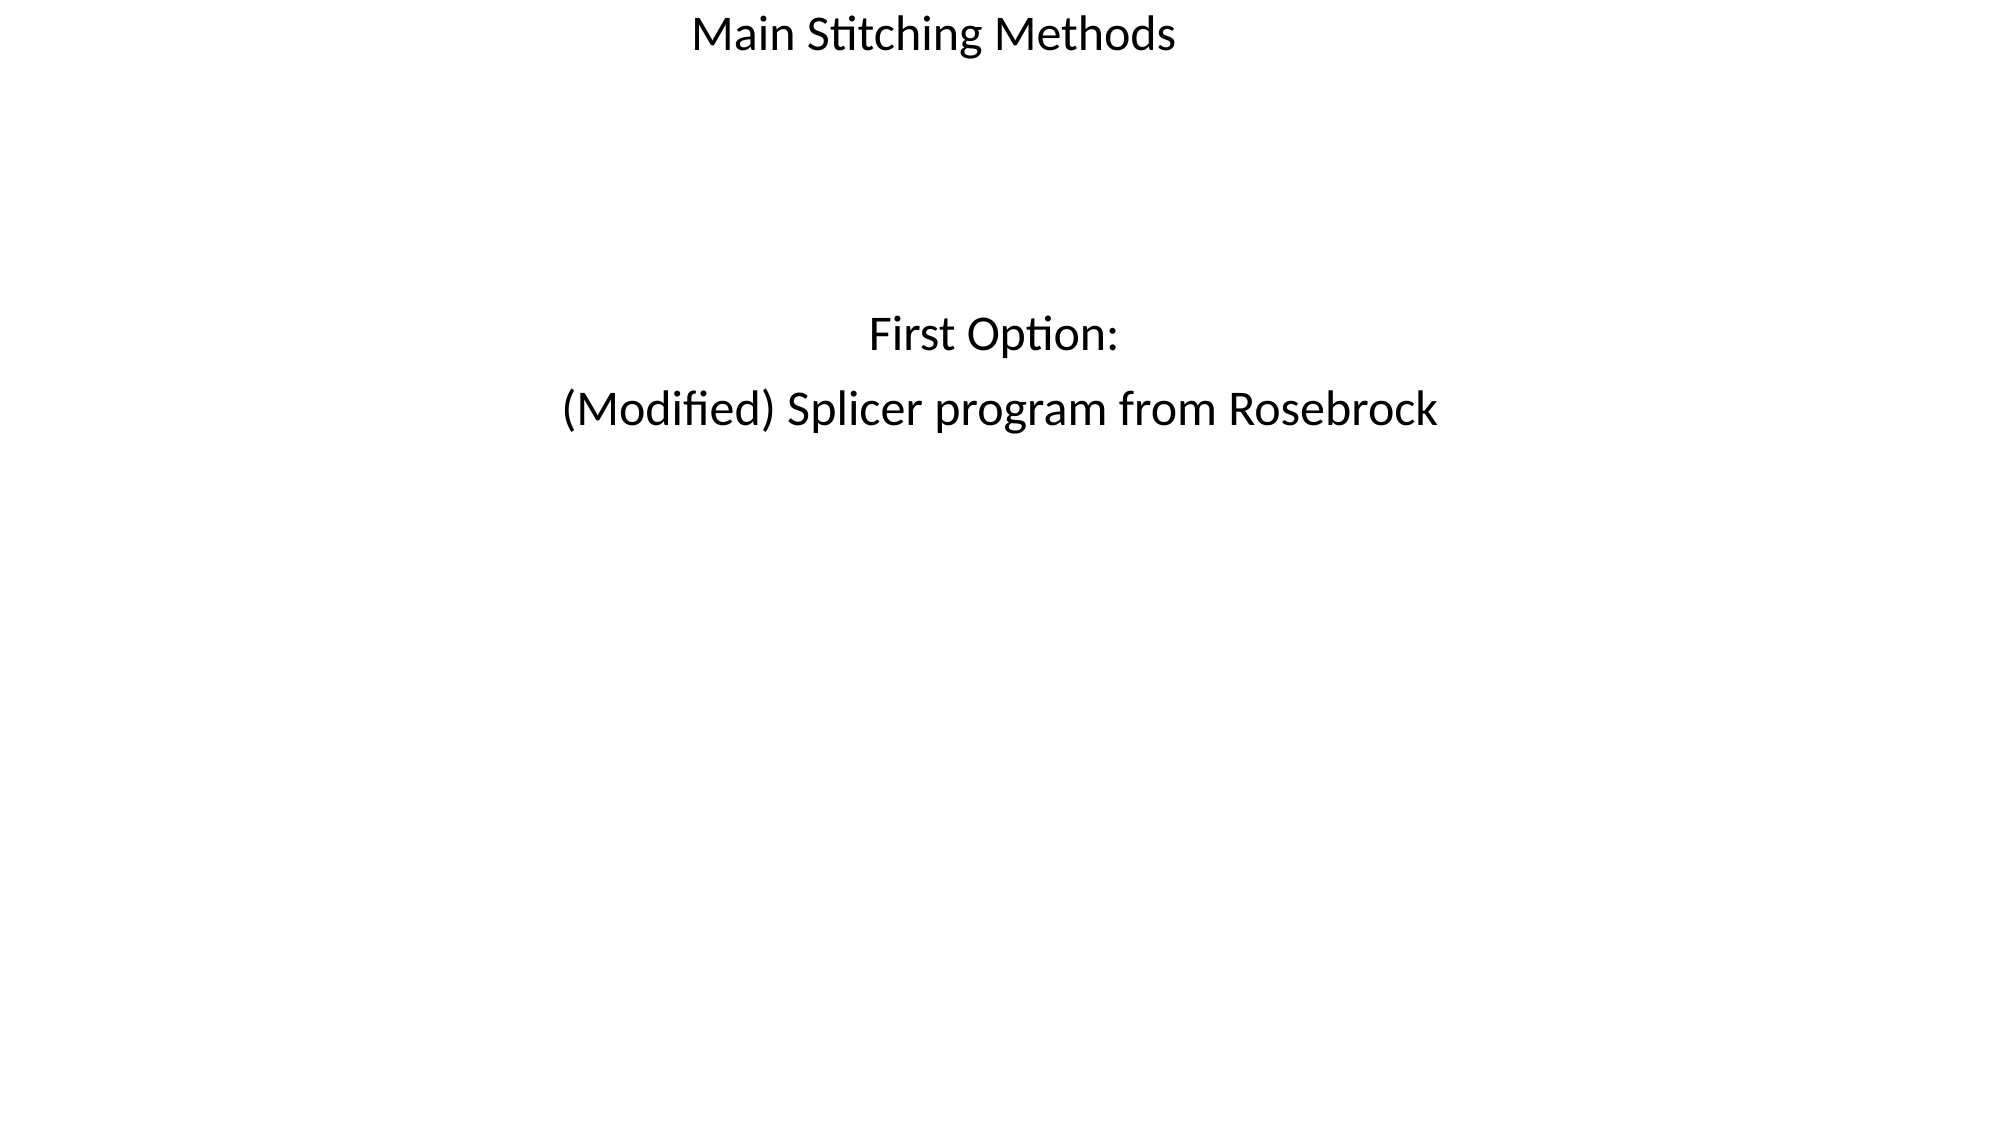

Main Stitching Methods
First Option:
(Modified) Splicer program from Rosebrock